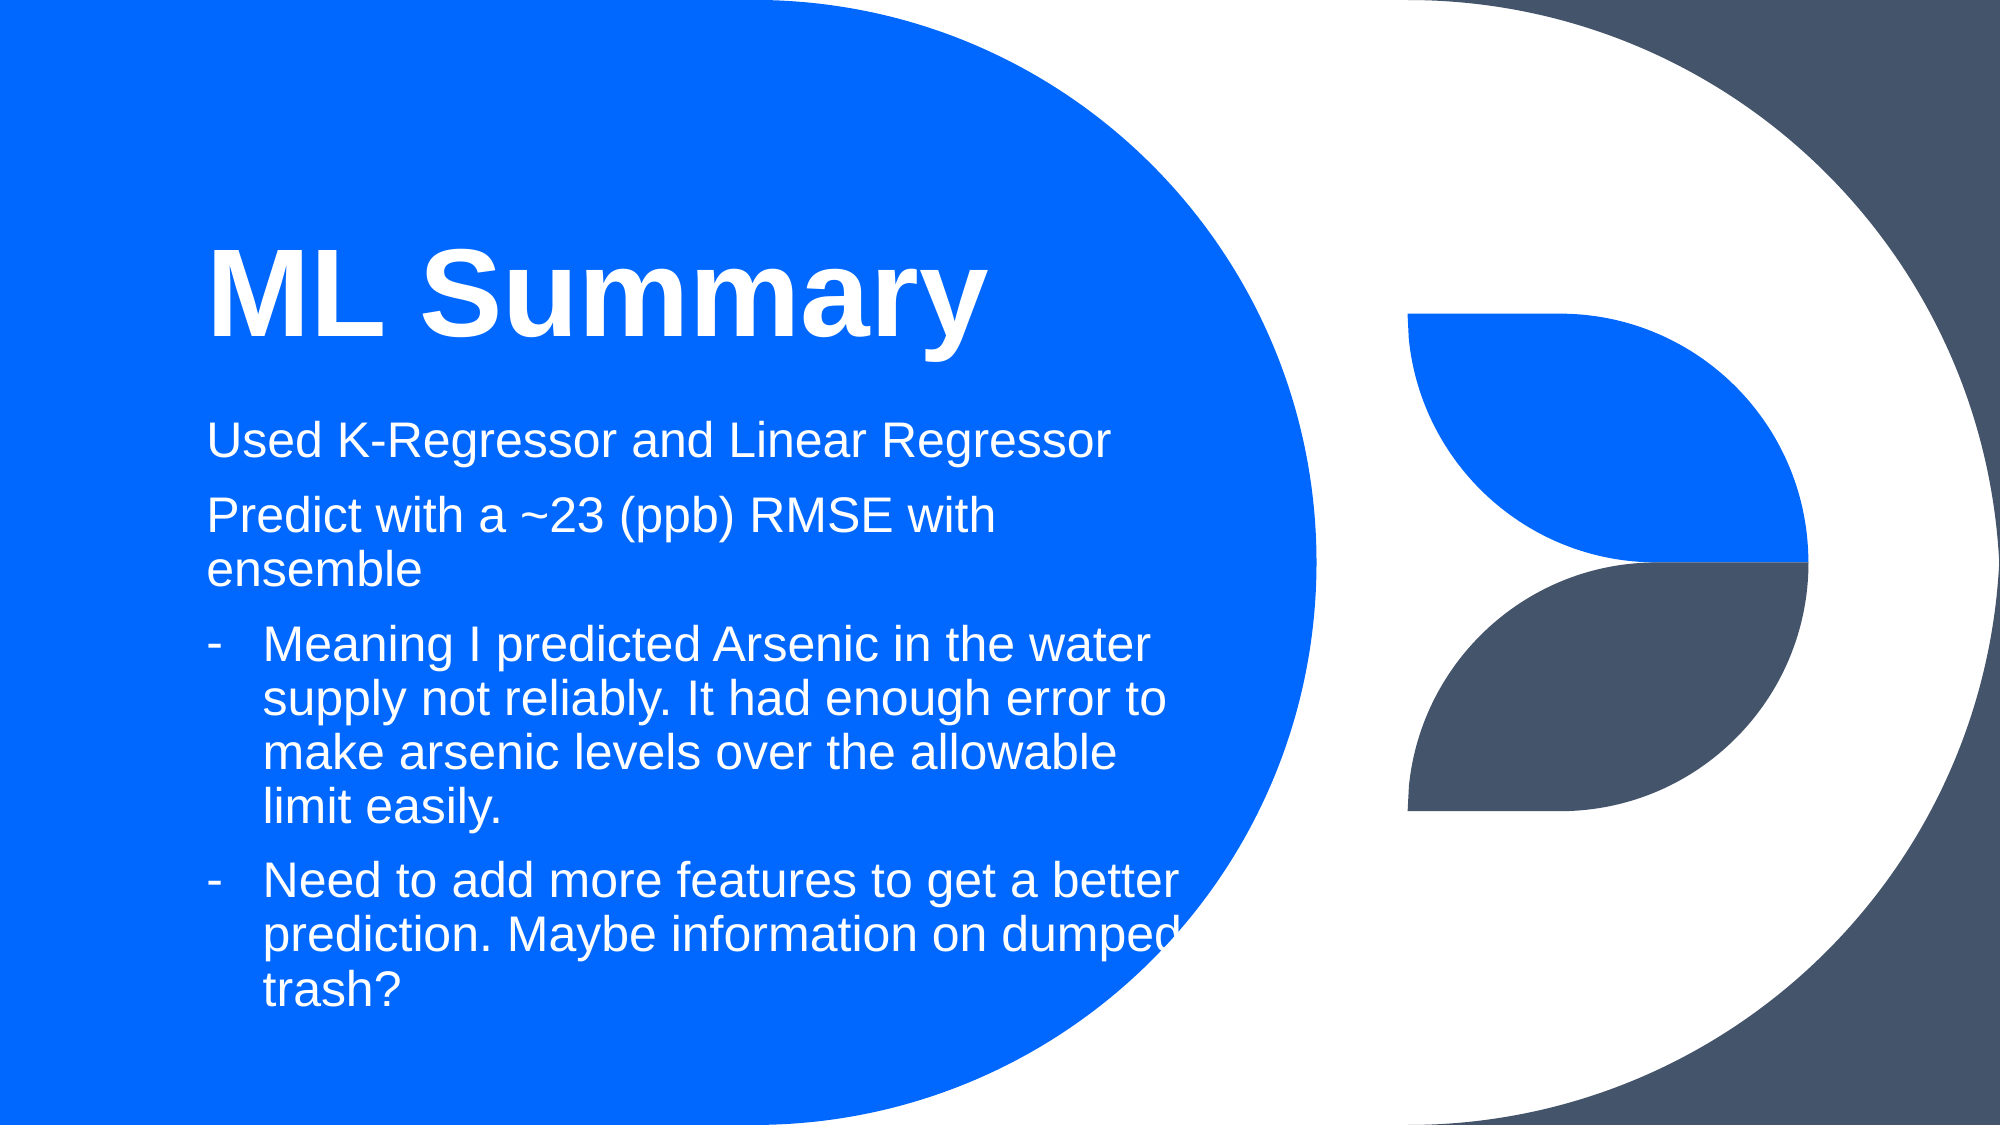

# ML Summary
Used K-Regressor and Linear Regressor
Predict with a ~23 (ppb) RMSE with ensemble
Meaning I predicted Arsenic in the water supply not reliably. It had enough error to make arsenic levels over the allowable limit easily.
Need to add more features to get a better prediction. Maybe information on dumped trash?